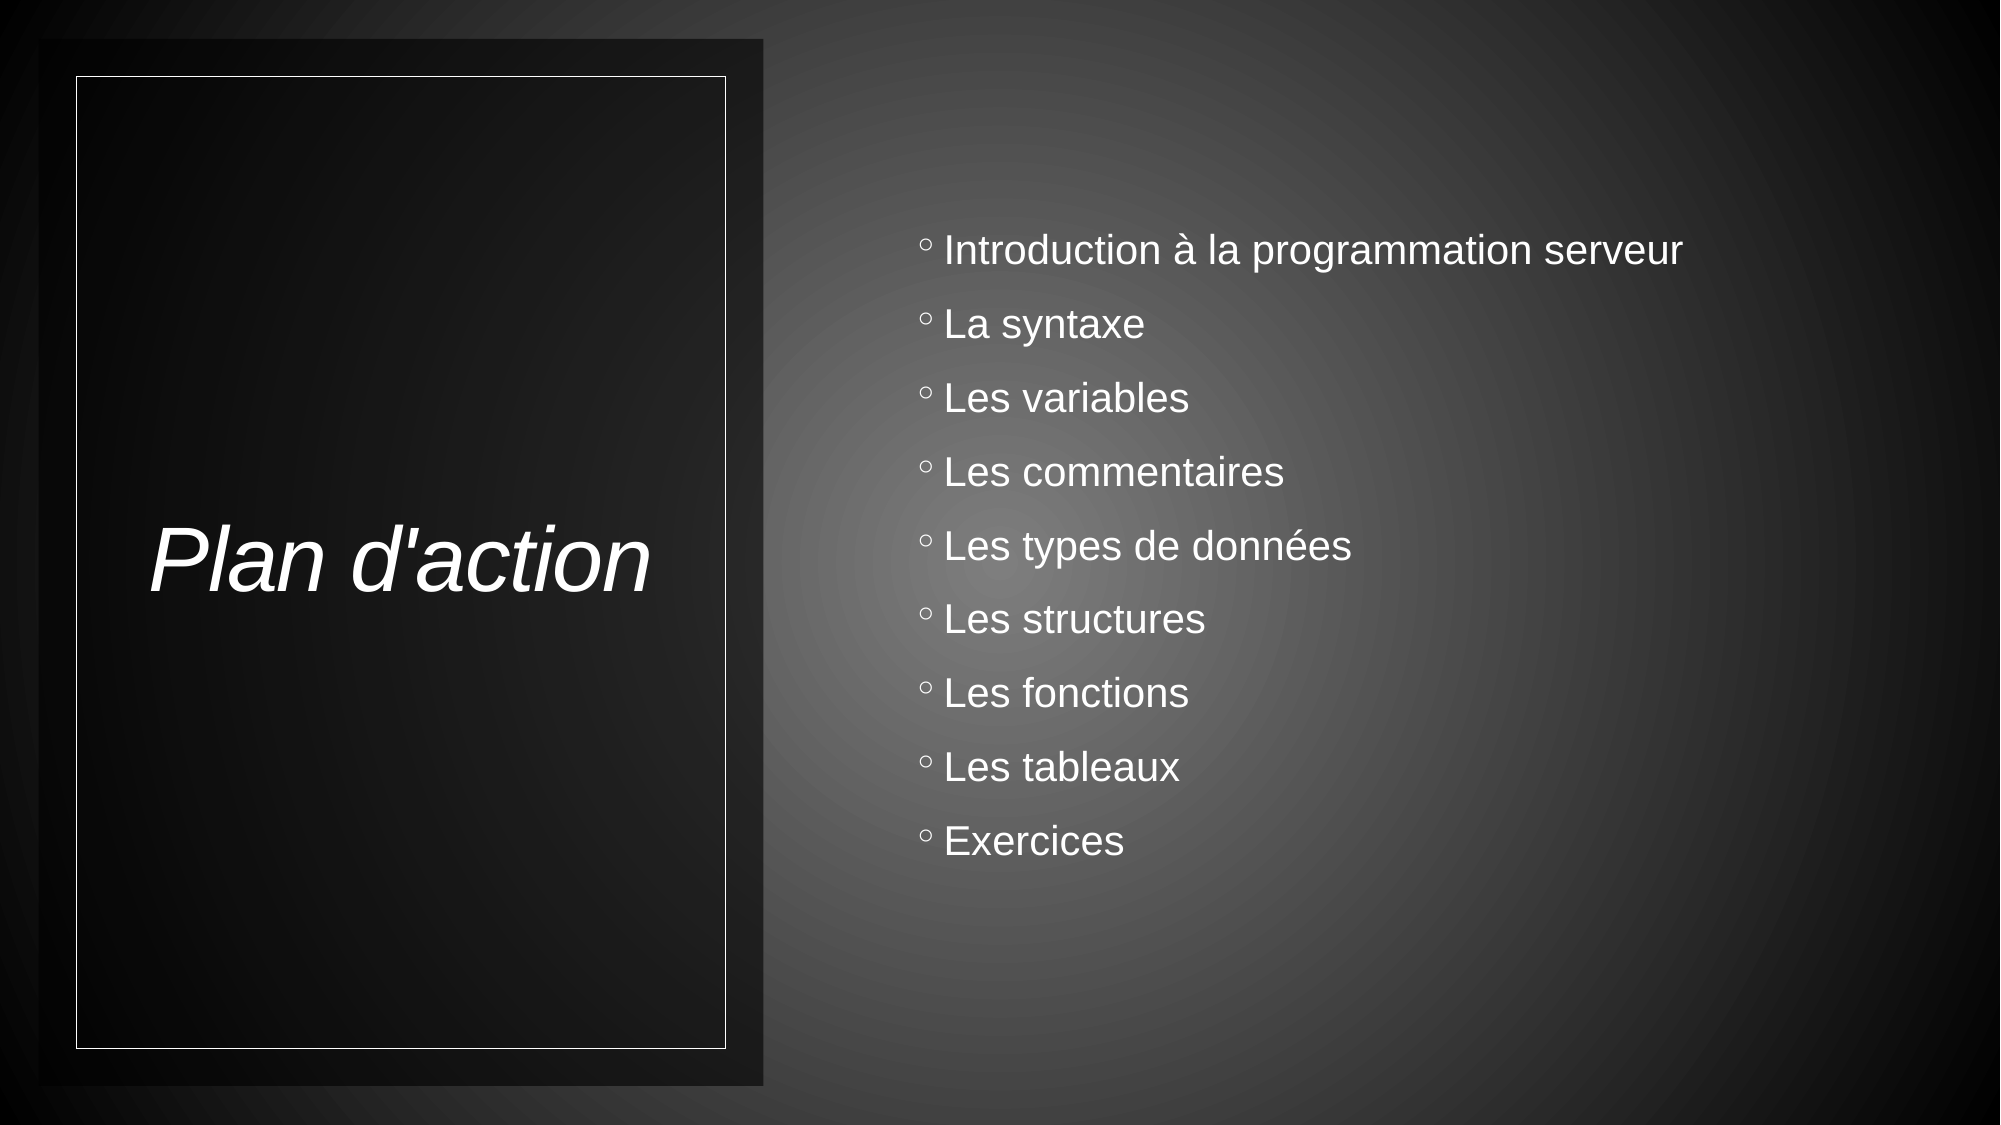

Introduction à la programmation serveur
La syntaxe
Les variables
Les commentaires
Les types de données
Les structures
Les fonctions
Les tableaux
Exercices
# Plan d'action